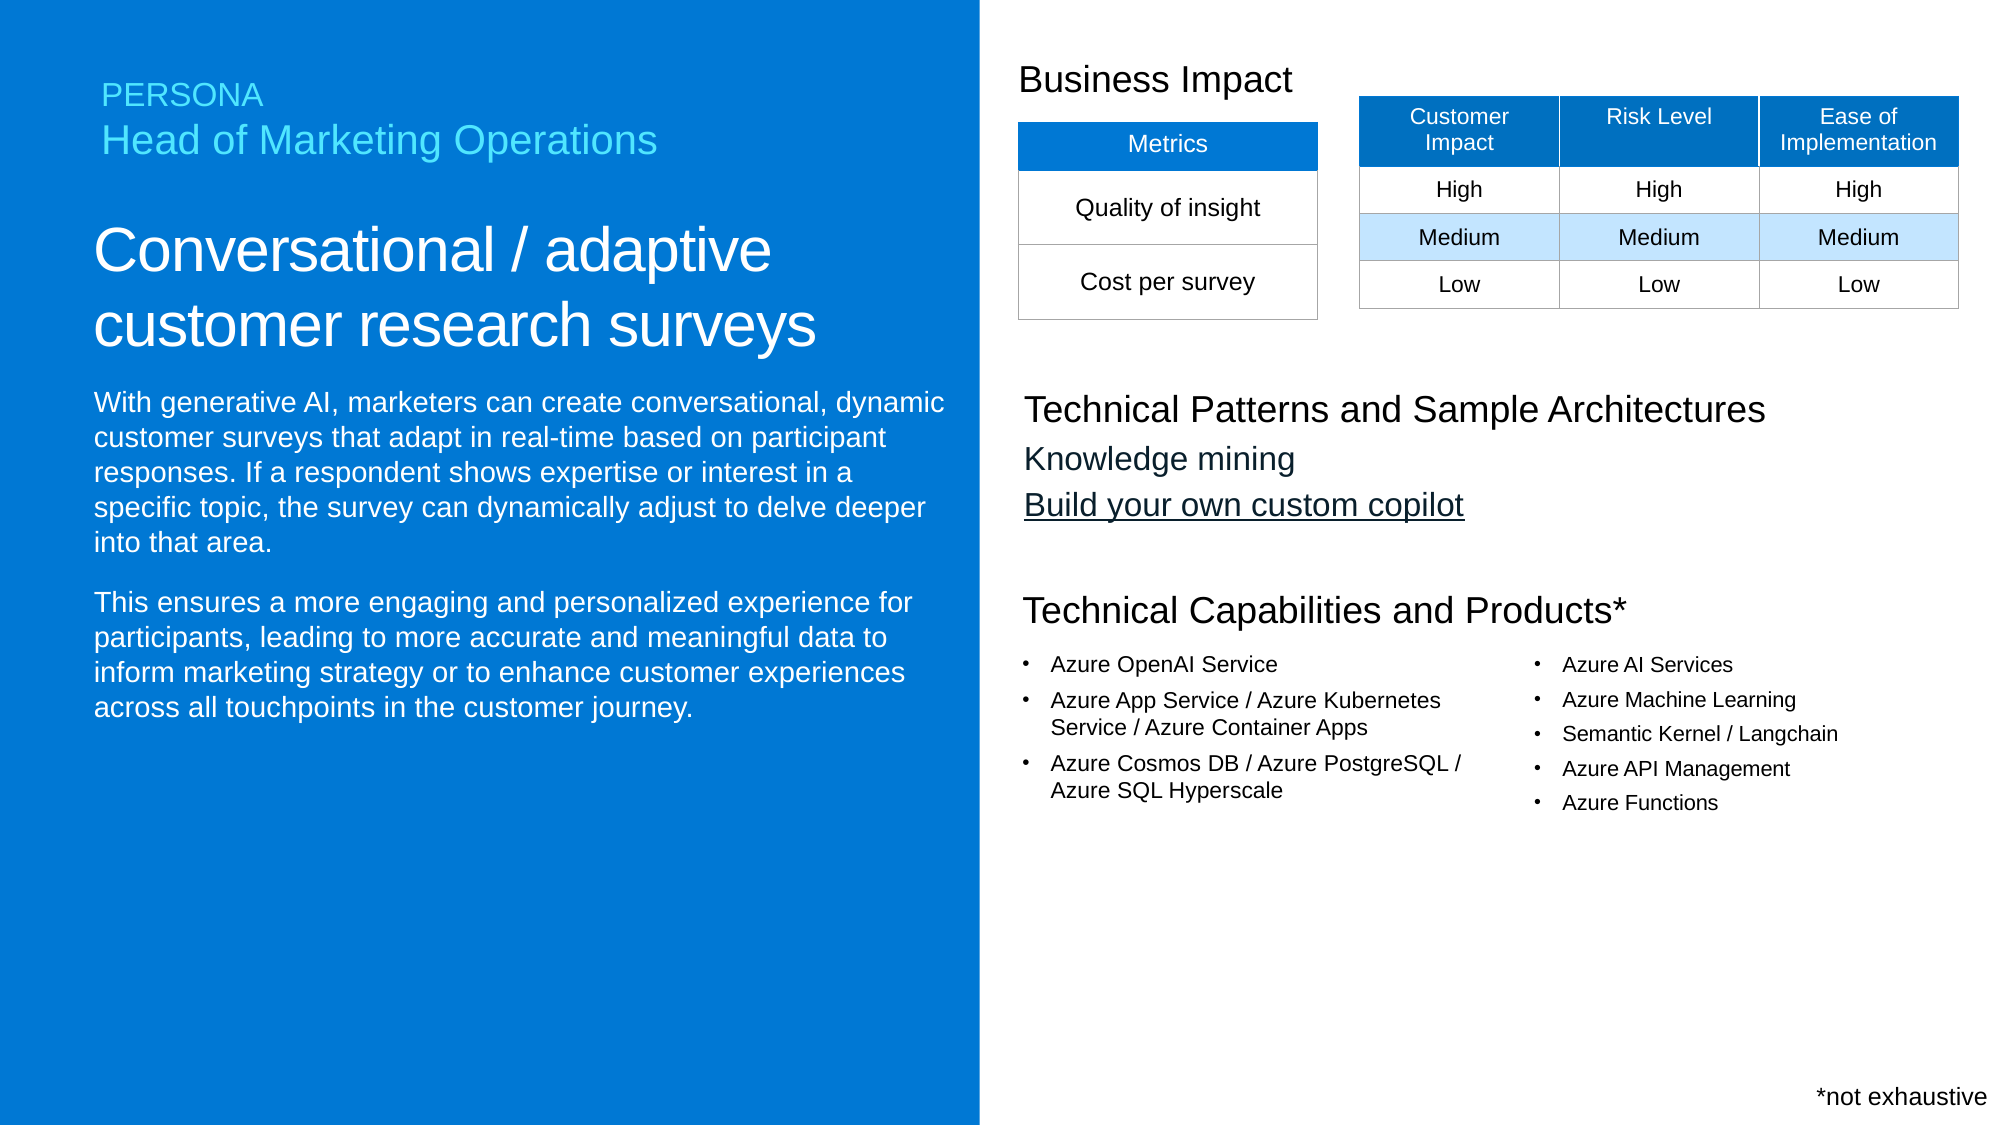

Business Impact
PERSONA
Head of Marketing Operations
| Customer Impact | Risk Level | Ease of Implementation |
| --- | --- | --- |
| High | High | High |
| Medium | Medium | Medium |
| Low | Low | Low |
| Metrics |
| --- |
| Quality of insight |
| Cost per survey |
Conversational / adaptive customer research surveys
With generative AI, marketers can create conversational, dynamic customer surveys that adapt in real-time based on participant responses. If a respondent shows expertise or interest in a specific topic, the survey can dynamically adjust to delve deeper into that area.
This ensures a more engaging and personalized experience for participants, leading to more accurate and meaningful data to inform marketing strategy or to enhance customer experiences across all touchpoints in the customer journey.
Technical Patterns and Sample Architectures
Knowledge mining
Build your own custom copilot
Technical Capabilities and Products*

Azure OpenAI Service
Azure App Service / Azure Kubernetes Service / Azure Container Apps
Azure Cosmos DB / Azure PostgreSQL / Azure SQL Hyperscale
Azure AI Services
Azure Machine Learning
Semantic Kernel / Langchain
Azure API Management
Azure Functions
*not exhaustive